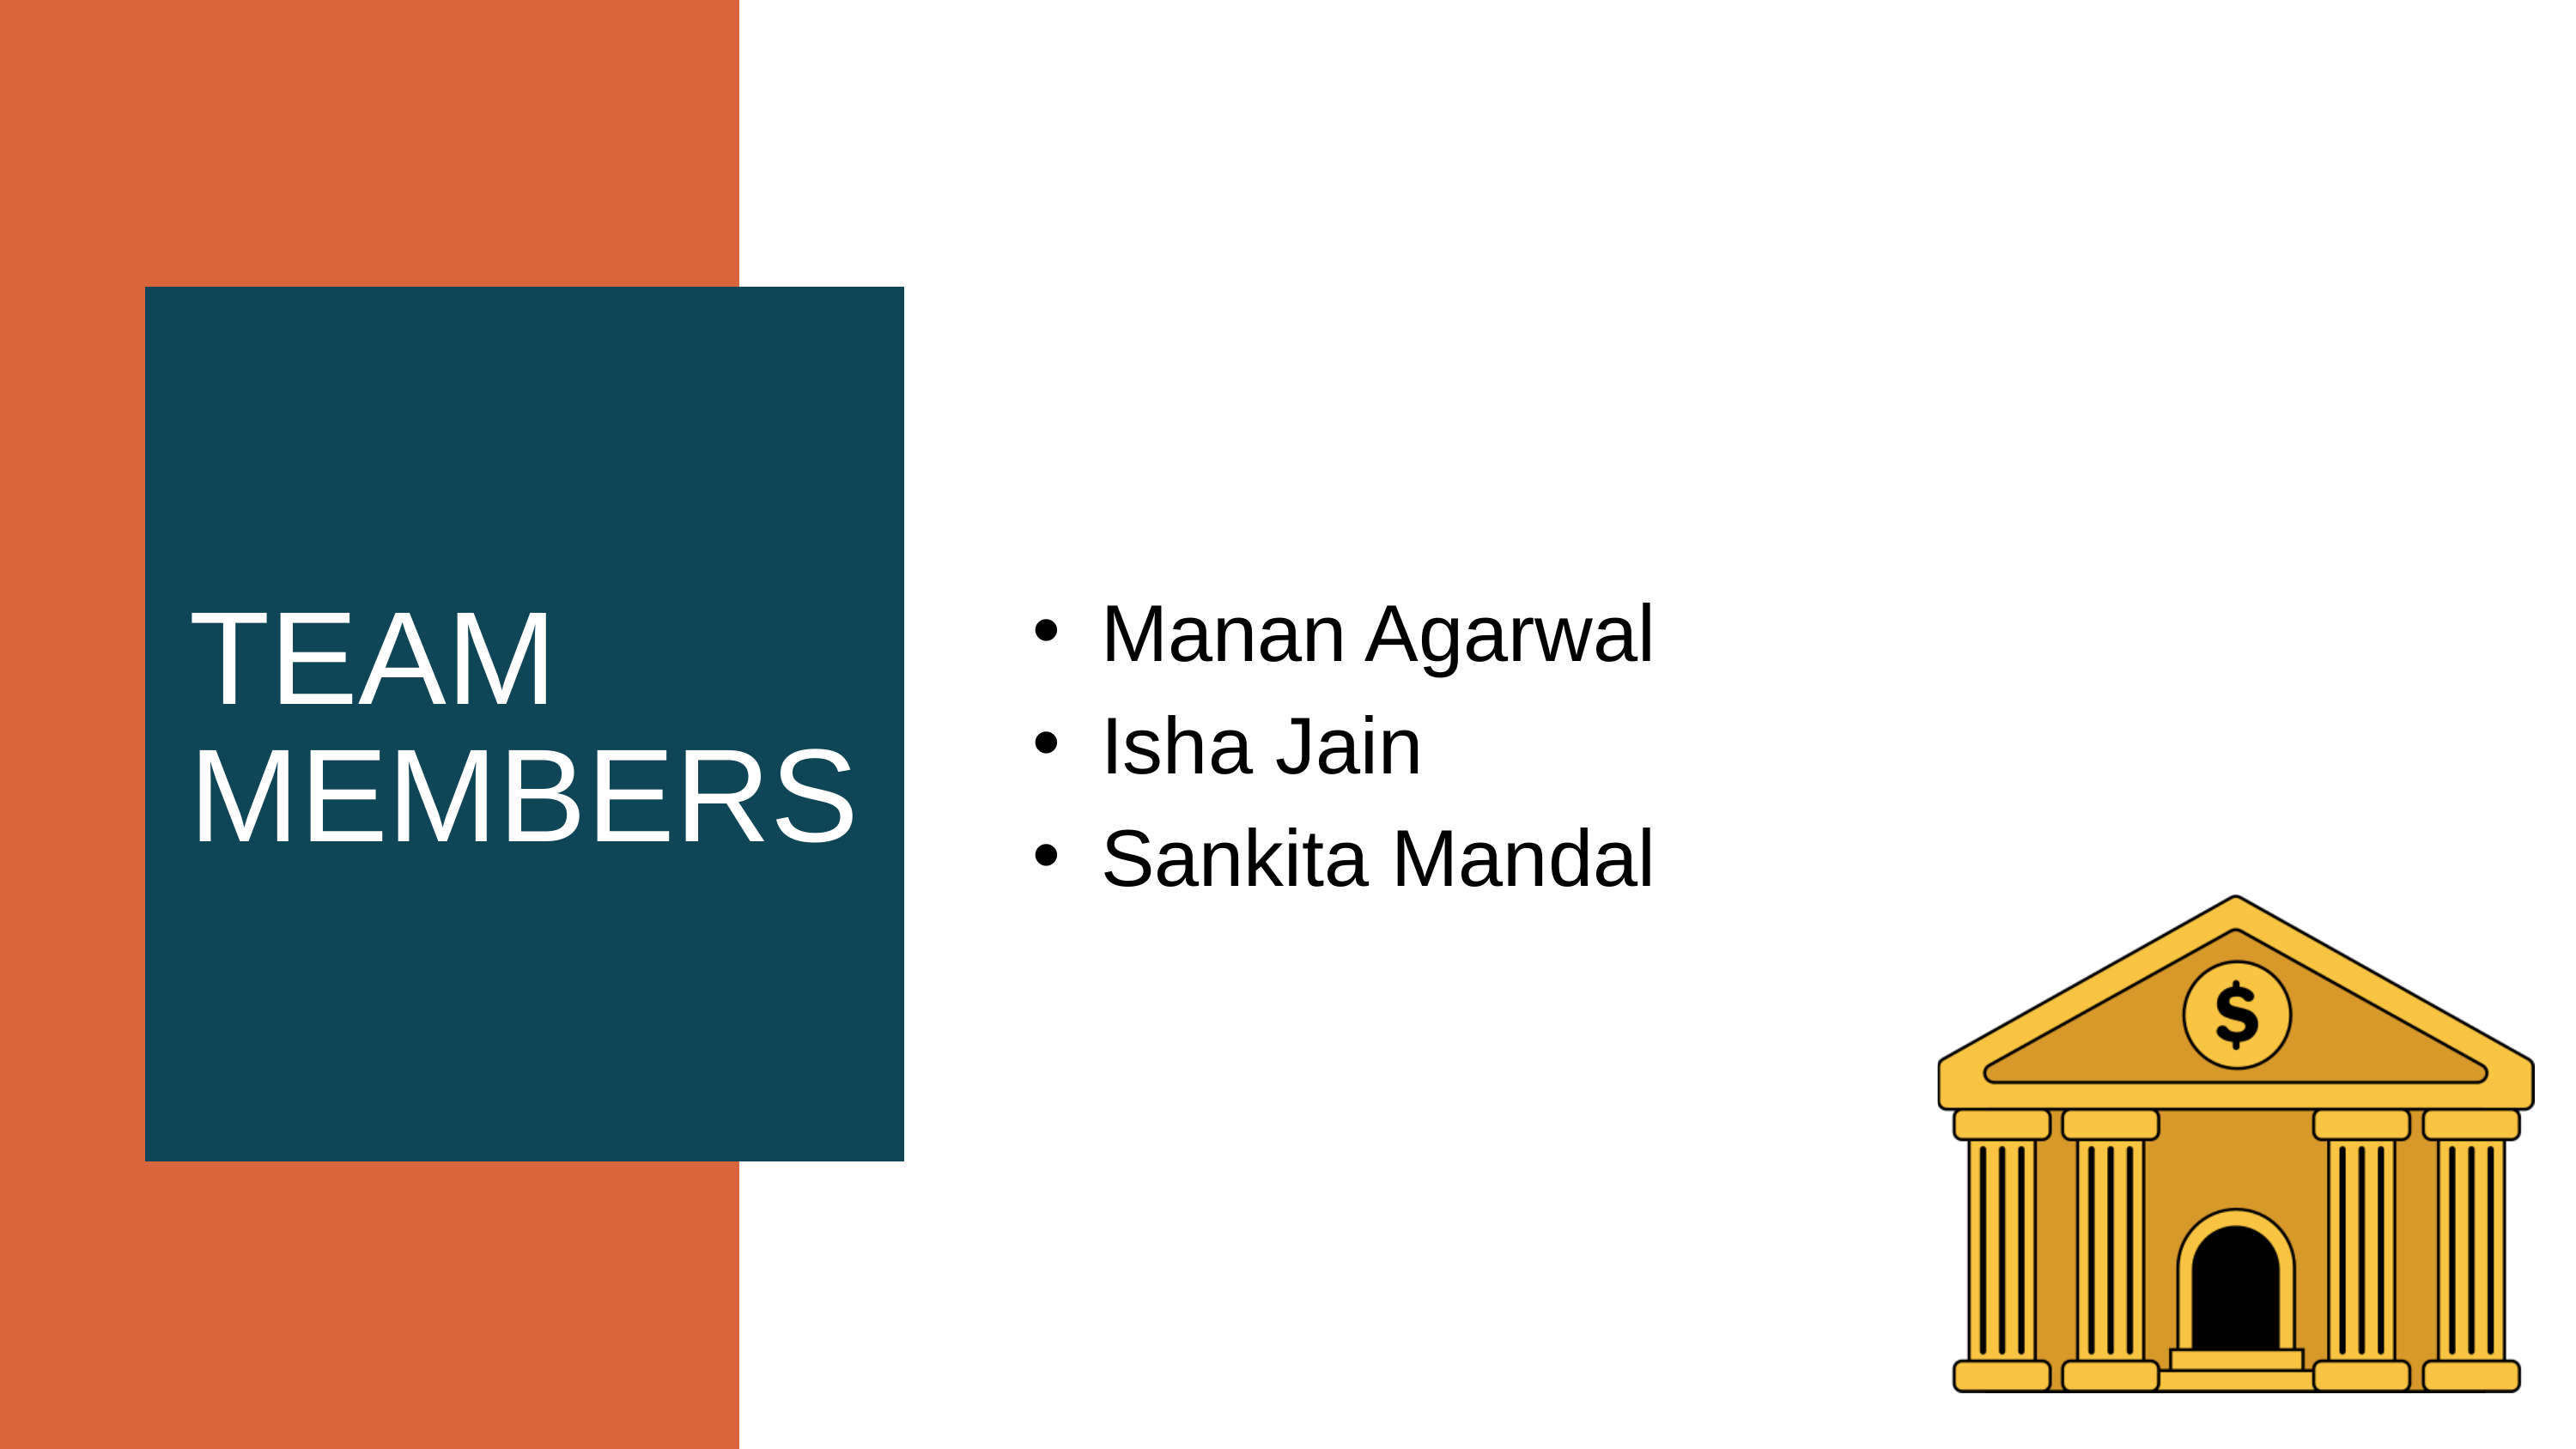

Manan Agarwal
Isha Jain
Sankita Mandal
TEAM MEMBERS